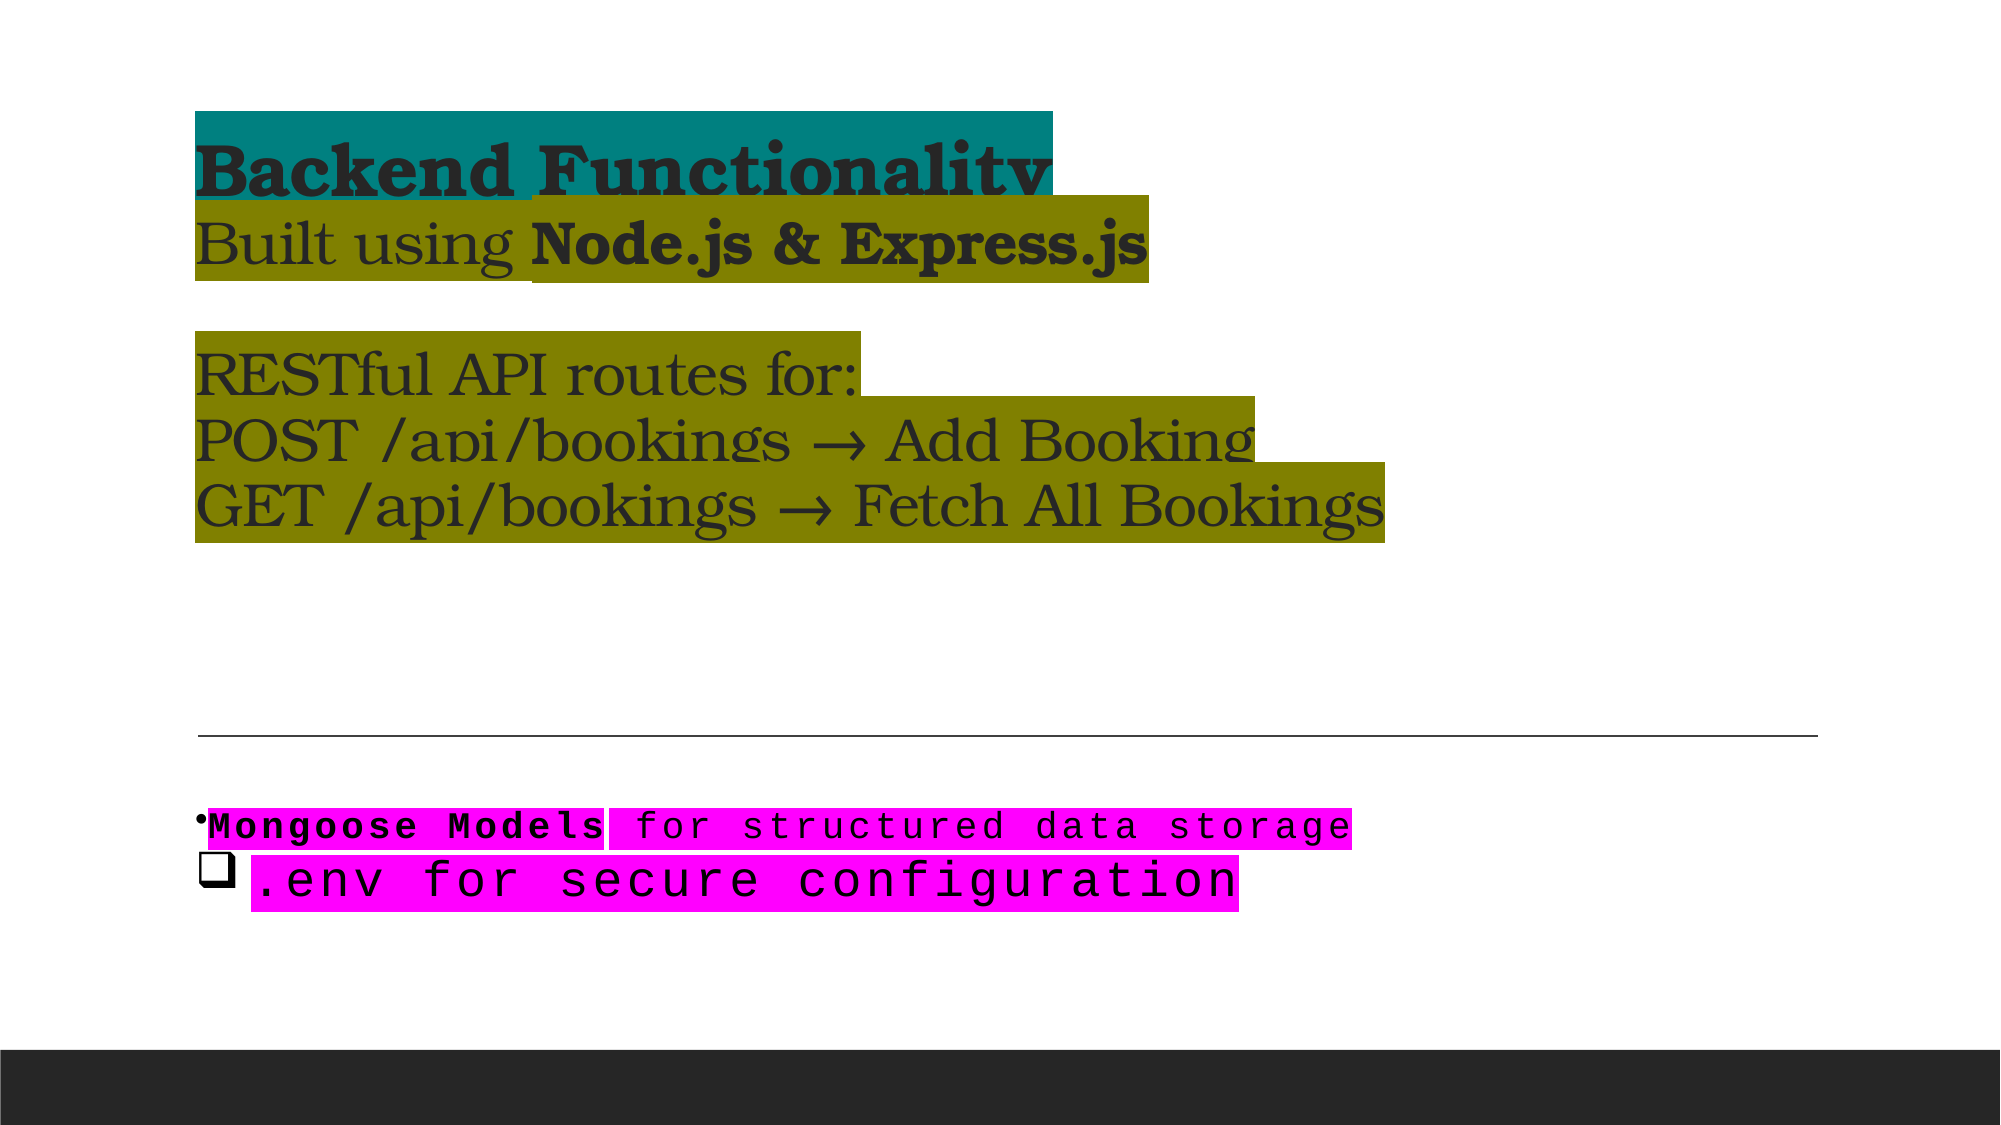

# Backend Functionality Built using Node.js & Express.js RESTful API routes for: POST /api/bookings → Add Booking GET /api/bookings → Fetch All Bookings
Mongoose Models for structured data storage
.env for secure configuration